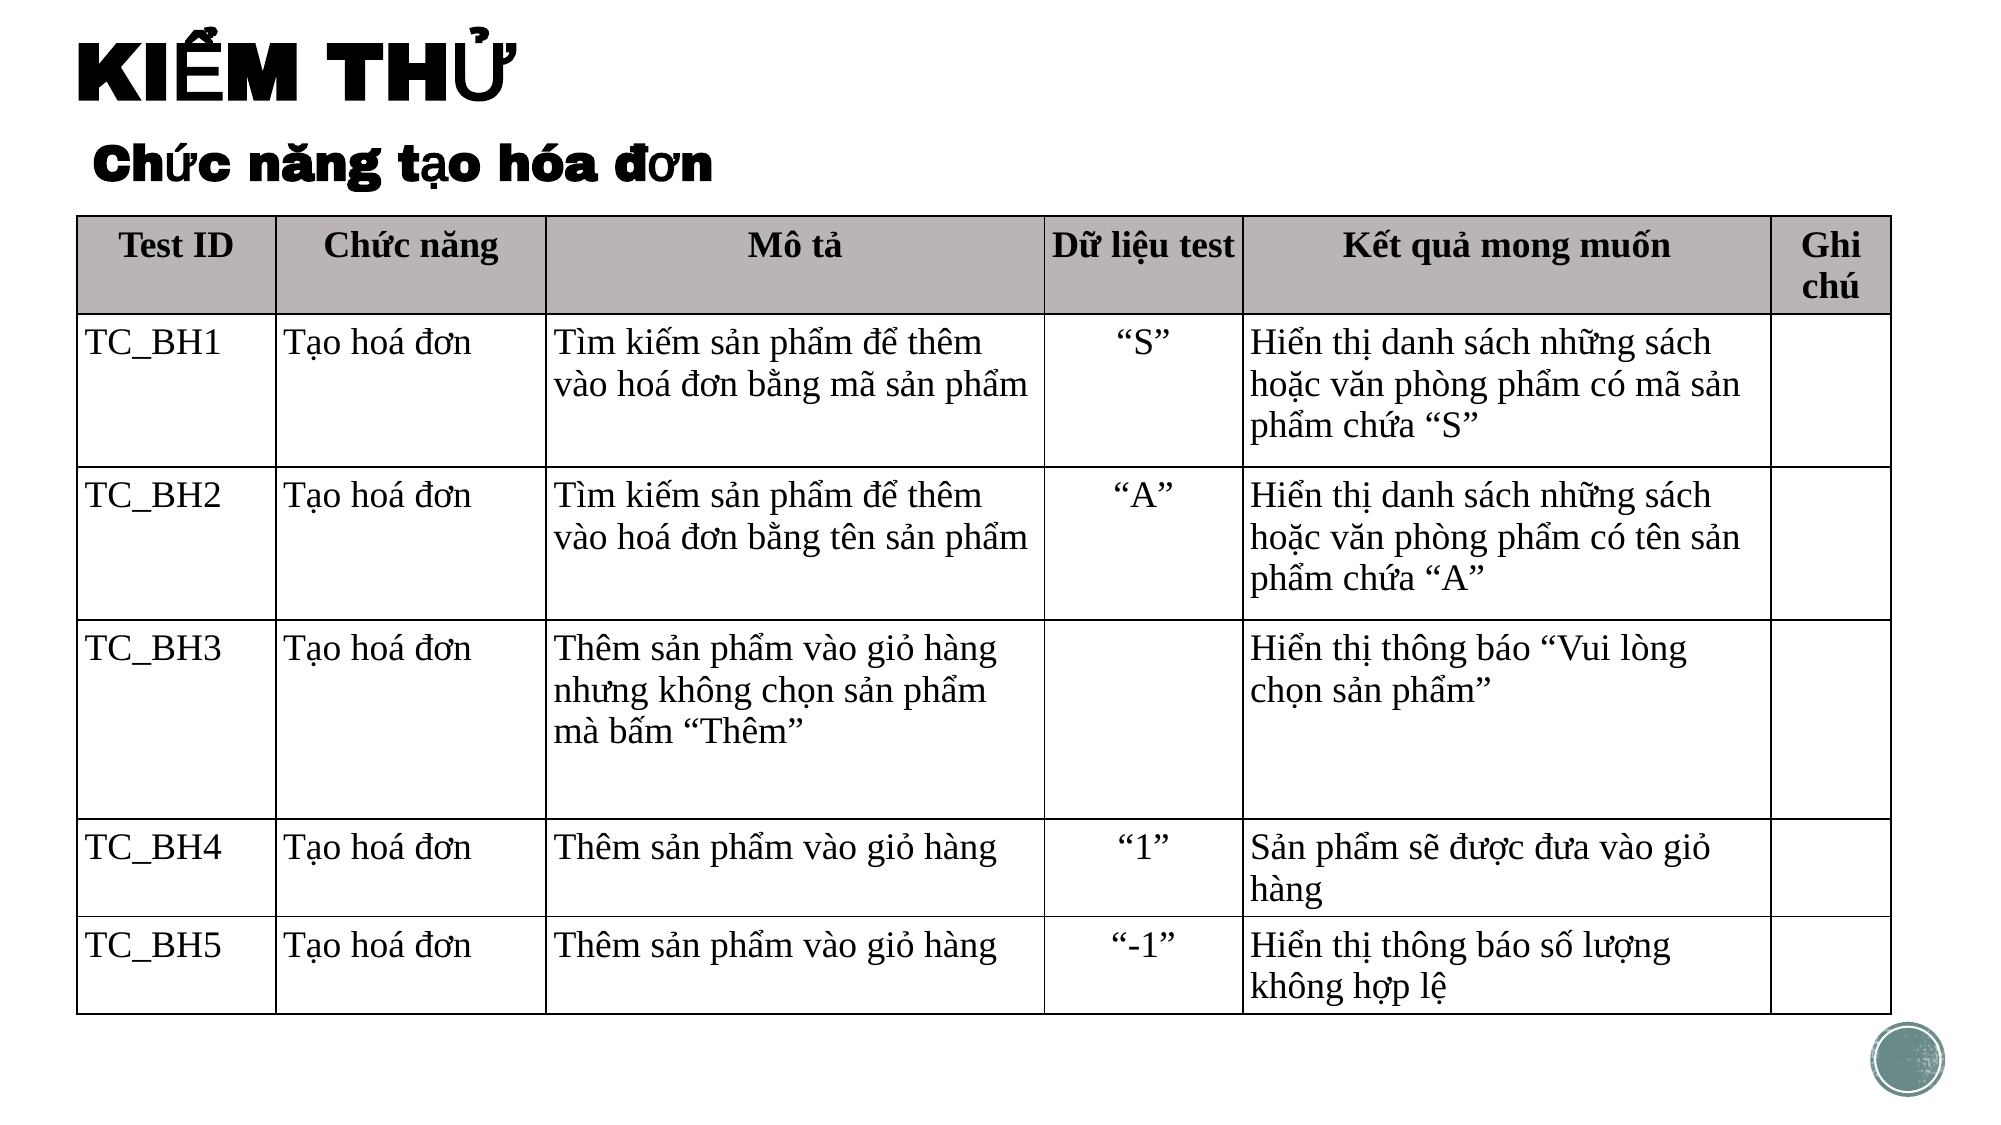

# KIỂM THỬ
Chức năng tạo hóa đơn
| Test ID | Chức năng | Mô tả | Dữ liệu test | Kết quả mong muốn | Ghi chú |
| --- | --- | --- | --- | --- | --- |
| TC\_BH1 | Tạo hoá đơn | Tìm kiếm sản phẩm để thêm vào hoá đơn bằng mã sản phẩm | “S” | Hiển thị danh sách những sách hoặc văn phòng phẩm có mã sản phẩm chứa “S” |  |
| TC\_BH2 | Tạo hoá đơn | Tìm kiếm sản phẩm để thêm vào hoá đơn bằng tên sản phẩm | “A” | Hiển thị danh sách những sách hoặc văn phòng phẩm có tên sản phẩm chứa “A” |  |
| TC\_BH3 | Tạo hoá đơn | Thêm sản phẩm vào giỏ hàng nhưng không chọn sản phẩm mà bấm “Thêm” |  | Hiển thị thông báo “Vui lòng chọn sản phẩm” |  |
| TC\_BH4 | Tạo hoá đơn | Thêm sản phẩm vào giỏ hàng | “1” | Sản phẩm sẽ được đưa vào giỏ hàng |  |
| TC\_BH5 | Tạo hoá đơn | Thêm sản phẩm vào giỏ hàng | “-1” | Hiển thị thông báo số lượng không hợp lệ |  |